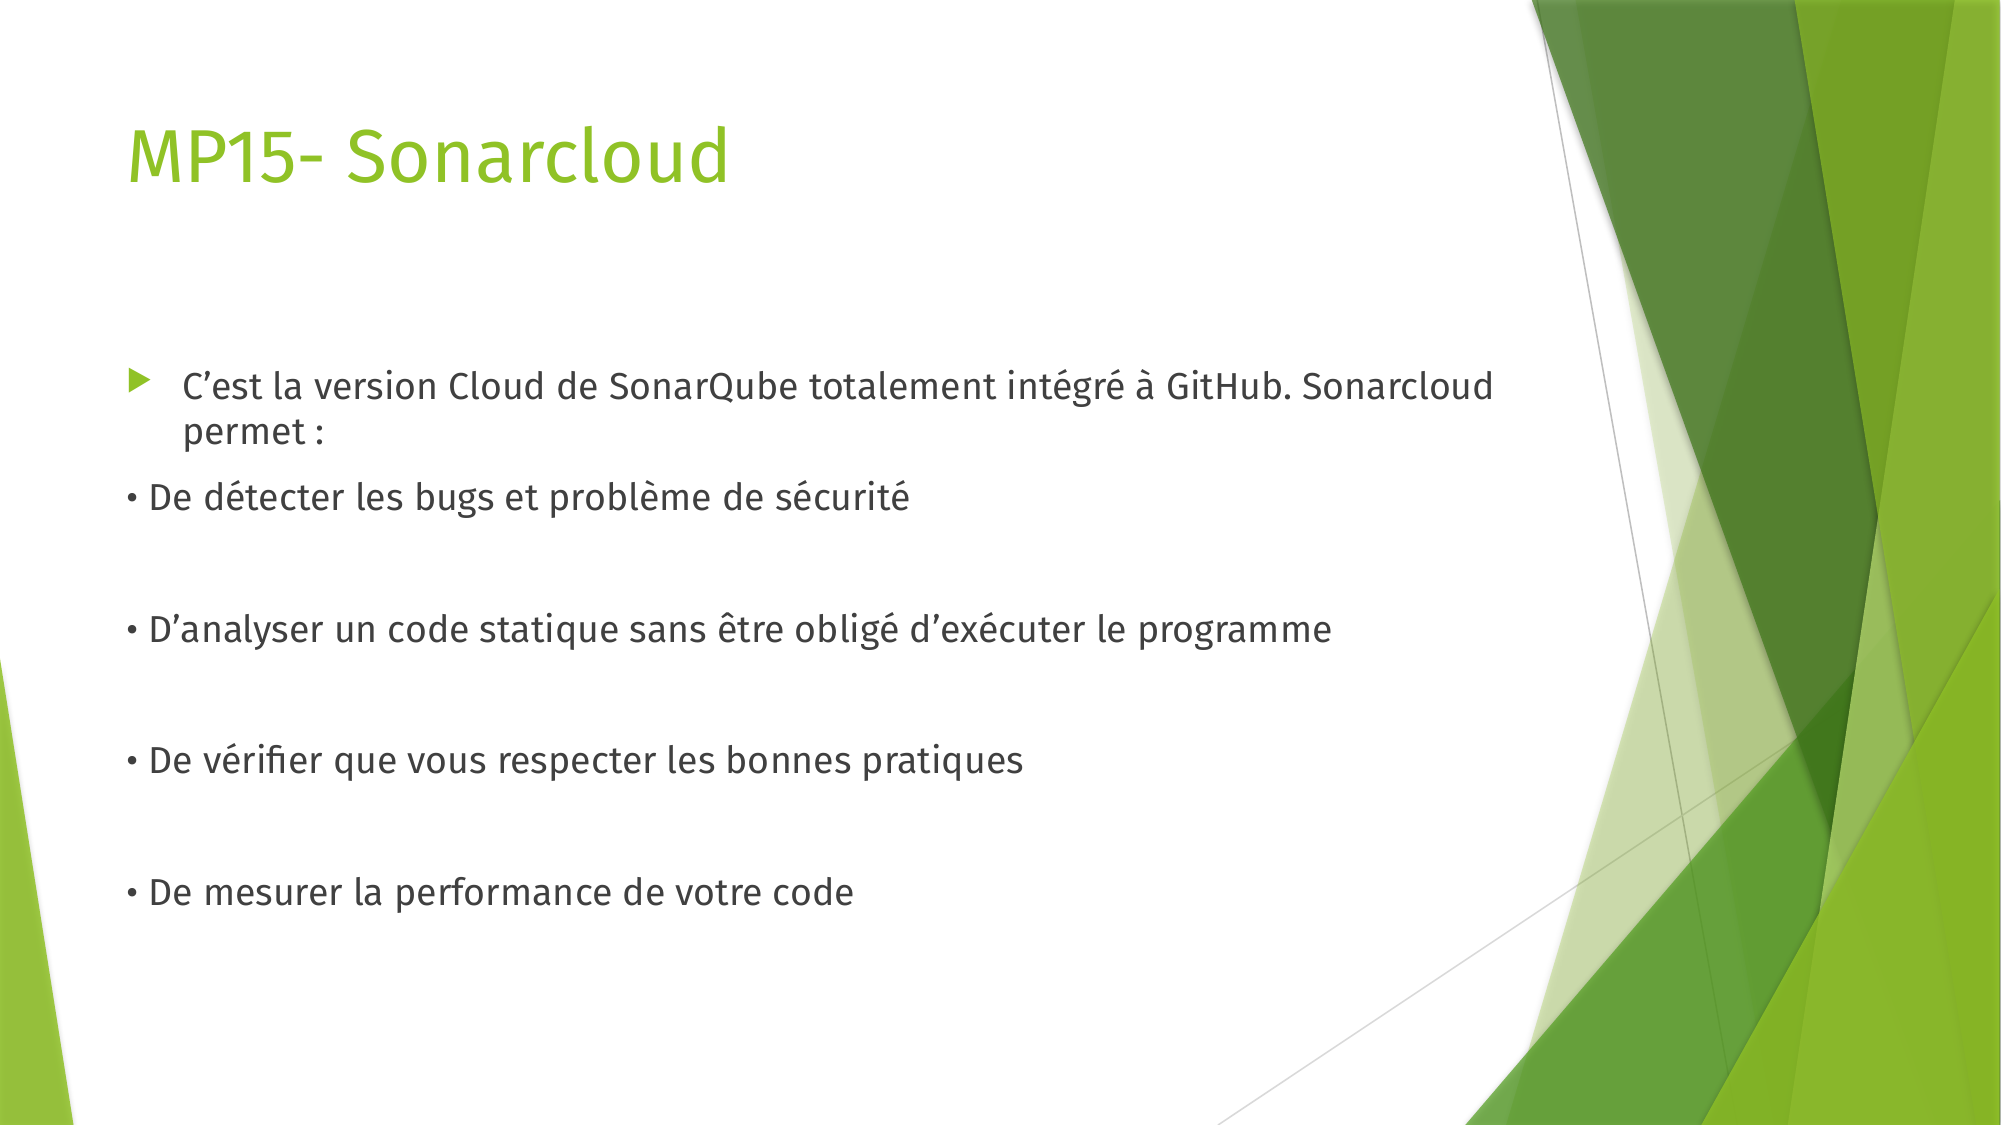

# MP15- Sonarcloud
C’est la version Cloud de SonarQube totalement intégré à GitHub. Sonarcloud permet :
• De détecter les bugs et problème de sécurité

• D’analyser un code statique sans être obligé d’exécuter le programme

• De vérifier que vous respecter les bonnes pratiques

• De mesurer la performance de votre code